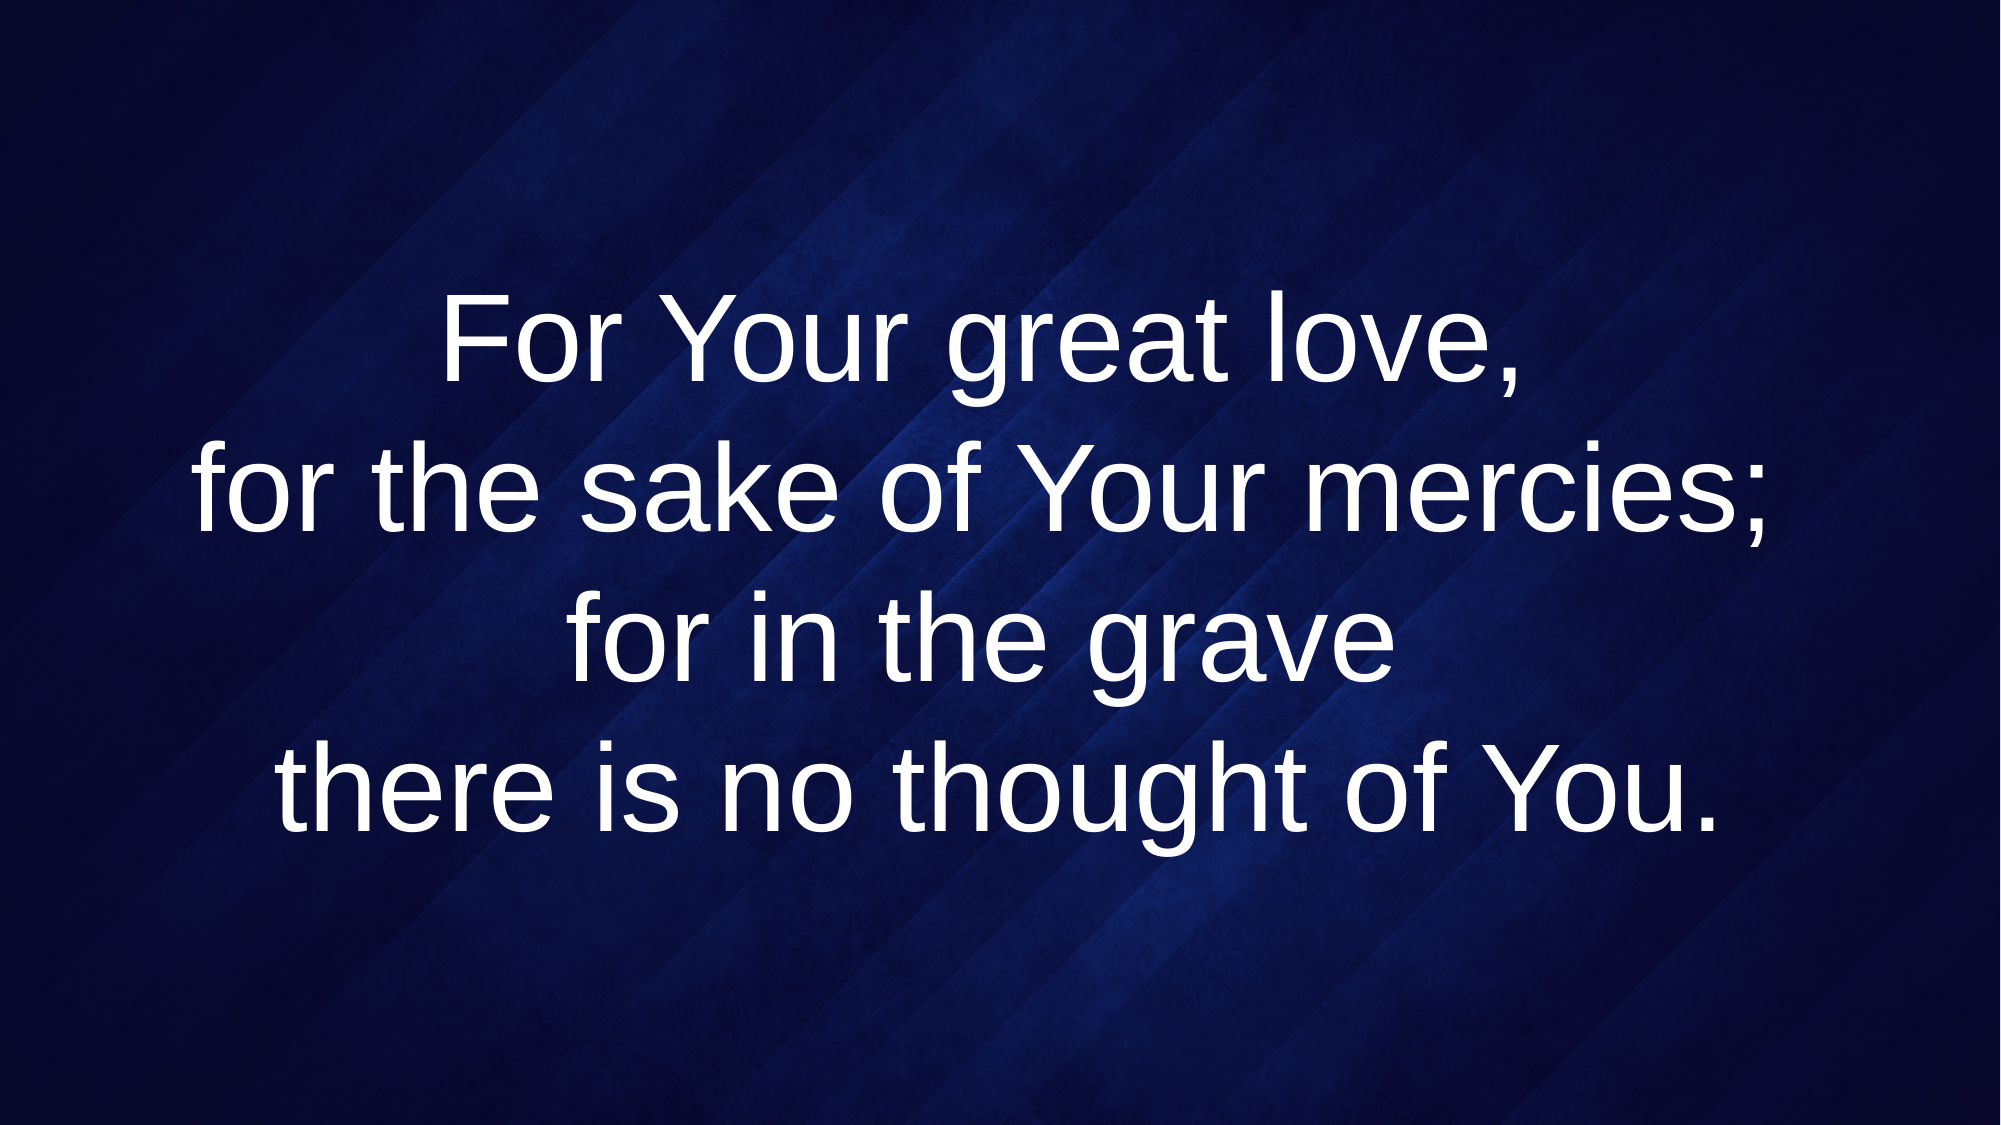

# For Your great love, for the sake of Your mercies; for in the grave there is no thought of You.